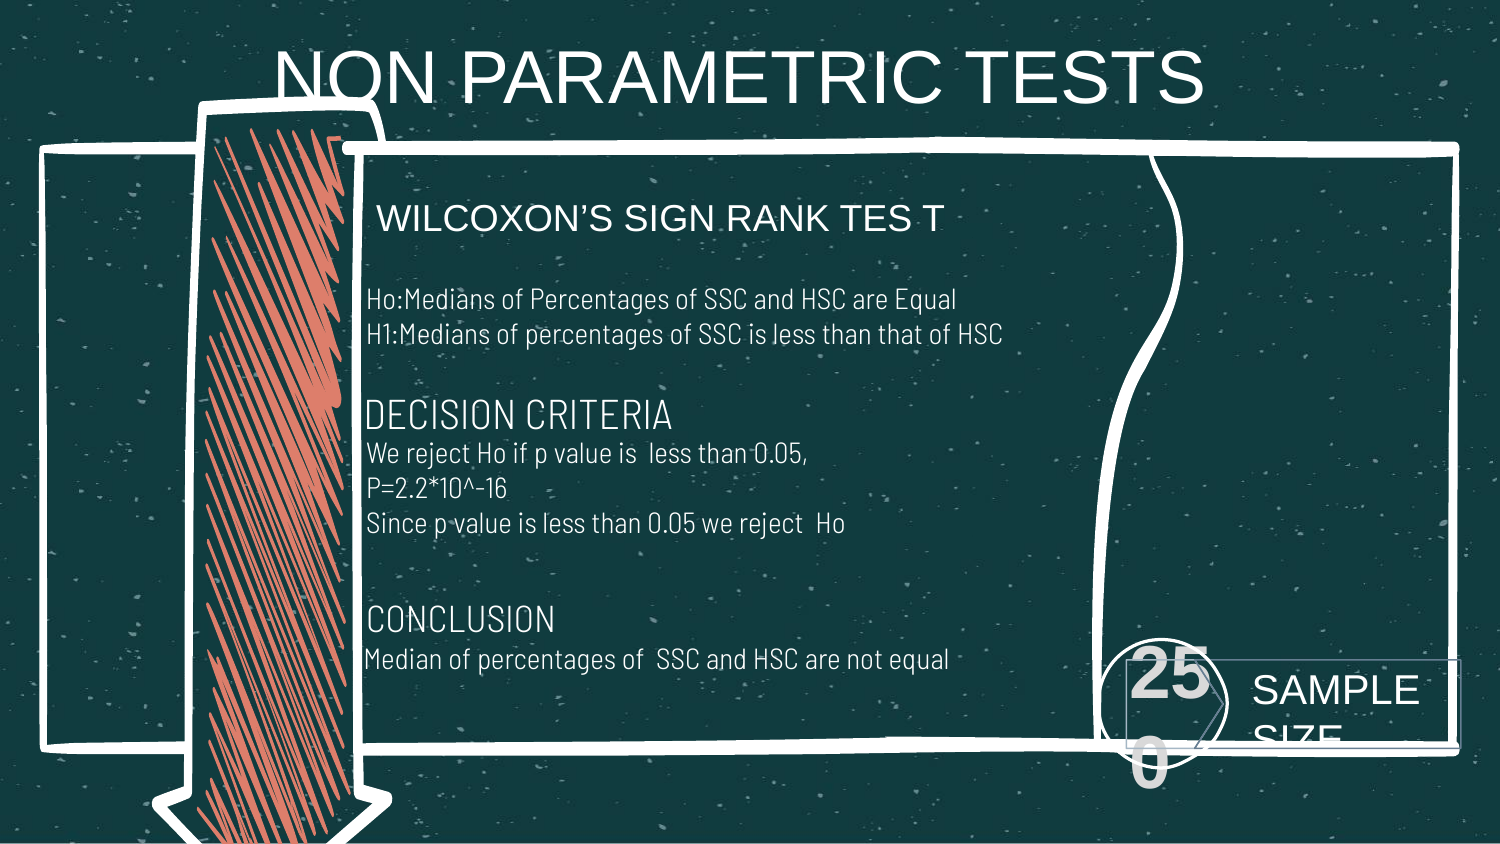

NON PARAMETRIC TESTS

WILCOXON’S SIGN RANK TES T

Ho:Medians of Percentages of SSC and HSC are Equal
H1:Medians of percentages of SSC is less than that of HSC
DECISION CRITERIA
We reject Ho if p value is  less than 0.05, P=2.2*10^-16
Since p value is less than 0.05 we reject  Ho

Median of percentages of  SSC and HSC are not equal

CONCLUSION

250
SAMPLE SIZE